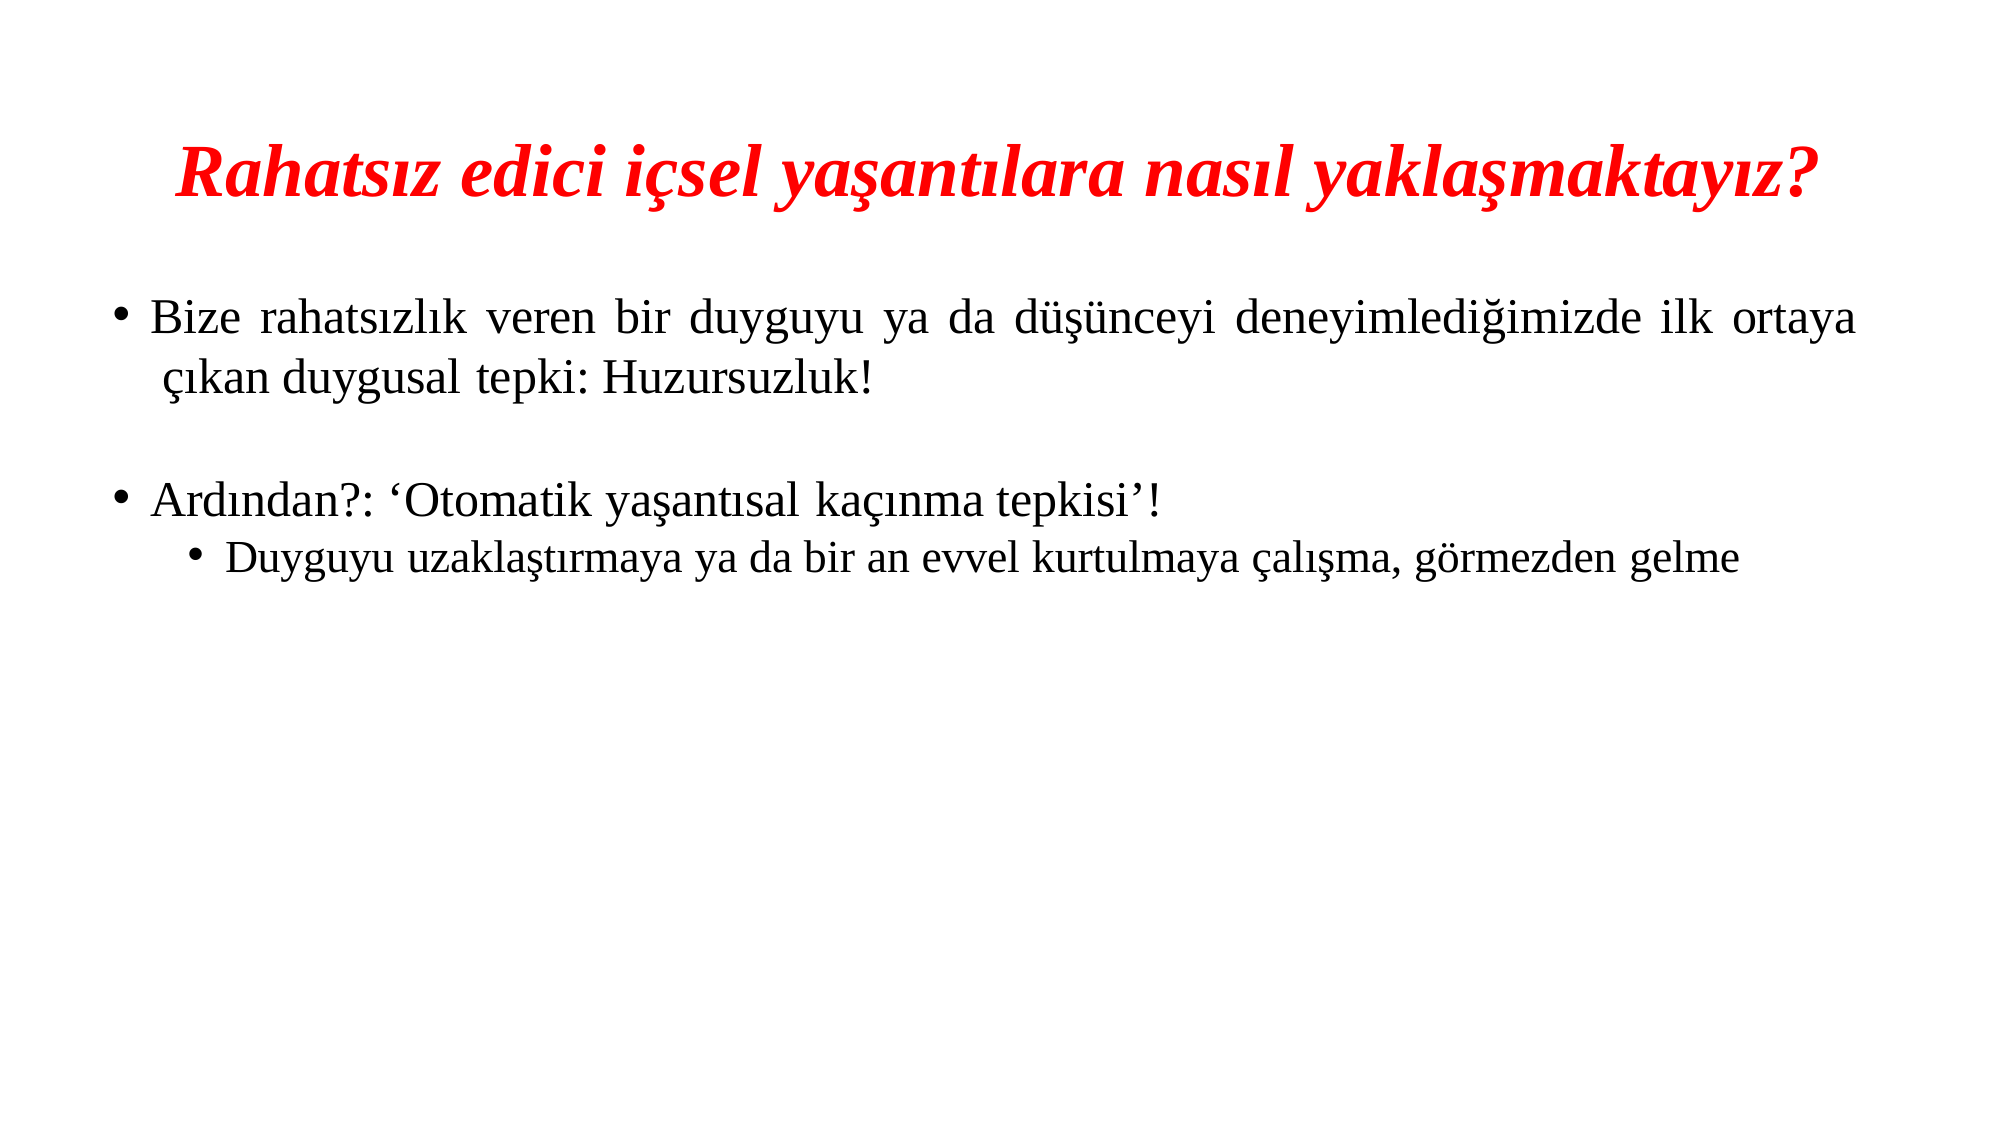

# Rahatsız edici içsel yaşantılara nasıl yaklaşmaktayız?
Bize rahatsızlık veren bir duyguyu ya da düşünceyi deneyimlediğimizde ilk ortaya  çıkan duygusal tepki: Huzursuzluk!

Ardından?: ‘Otomatik yaşantısal kaçınma tepkisi’!
Duyguyu uzaklaştırmaya ya da bir an evvel kurtulmaya çalışma, görmezden gelme